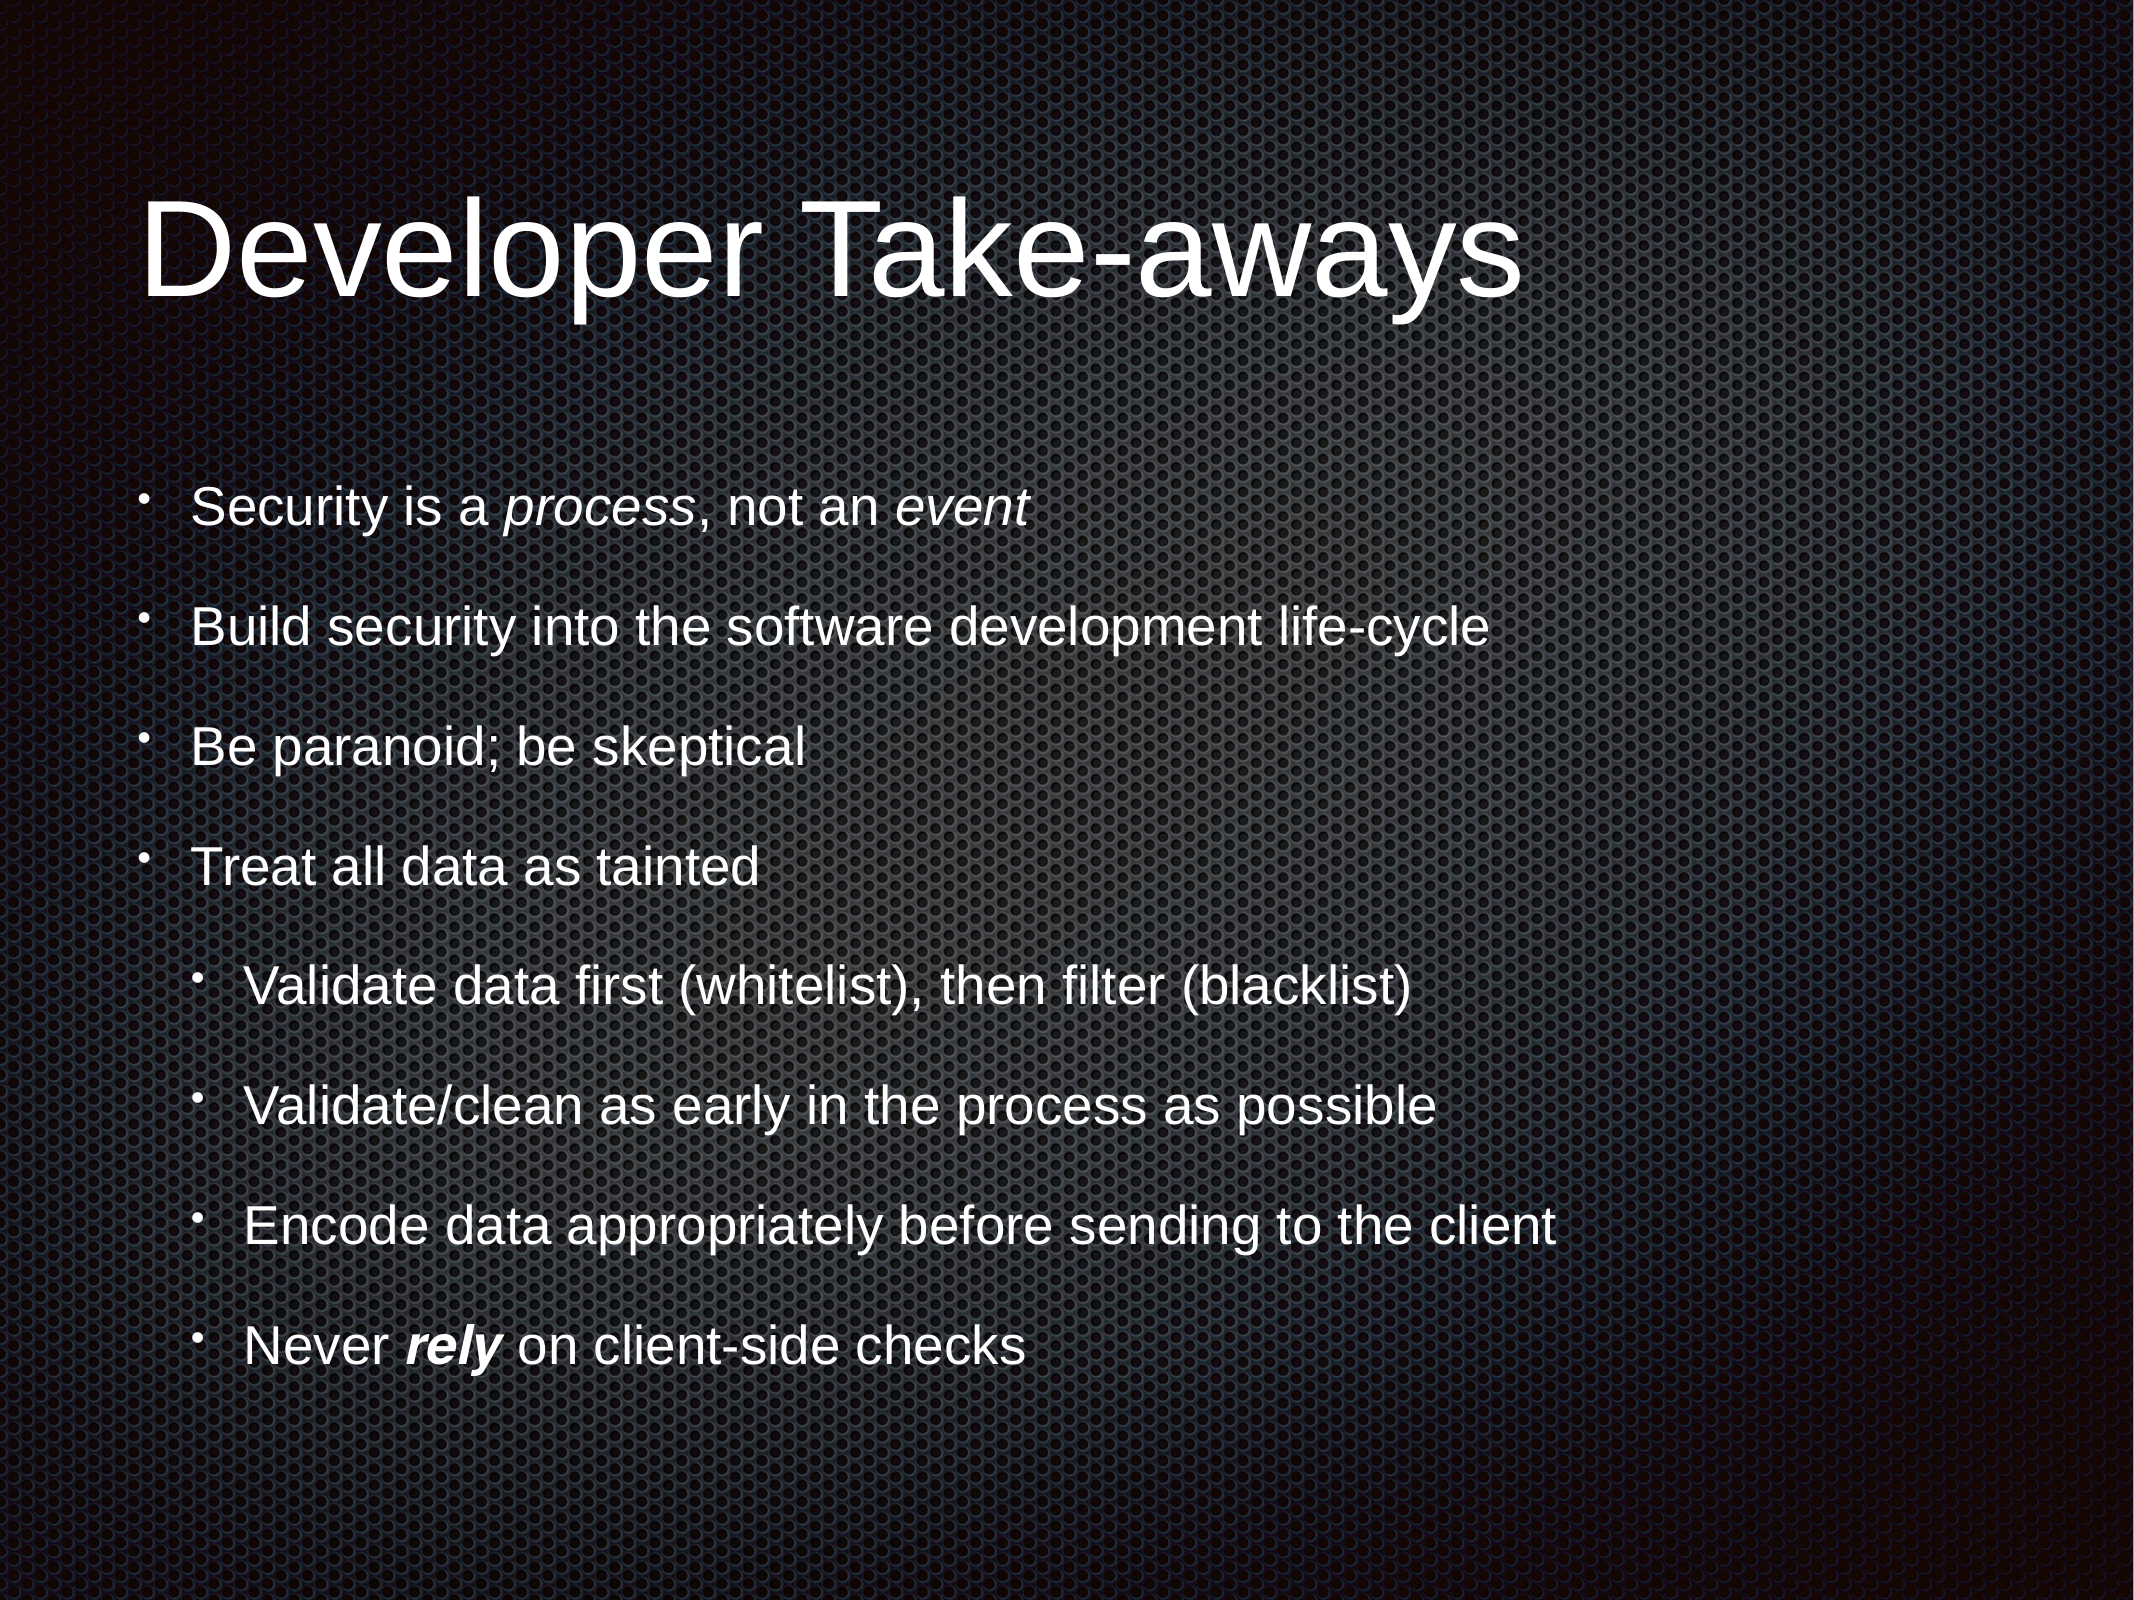

# Developer Take-aways
Security is a process, not an event
Build security into the software development life-cycle
Be paranoid; be skeptical
Treat all data as tainted
Validate data first (whitelist), then filter (blacklist)
Validate/clean as early in the process as possible
Encode data appropriately before sending to the client
Never rely on client-side checks